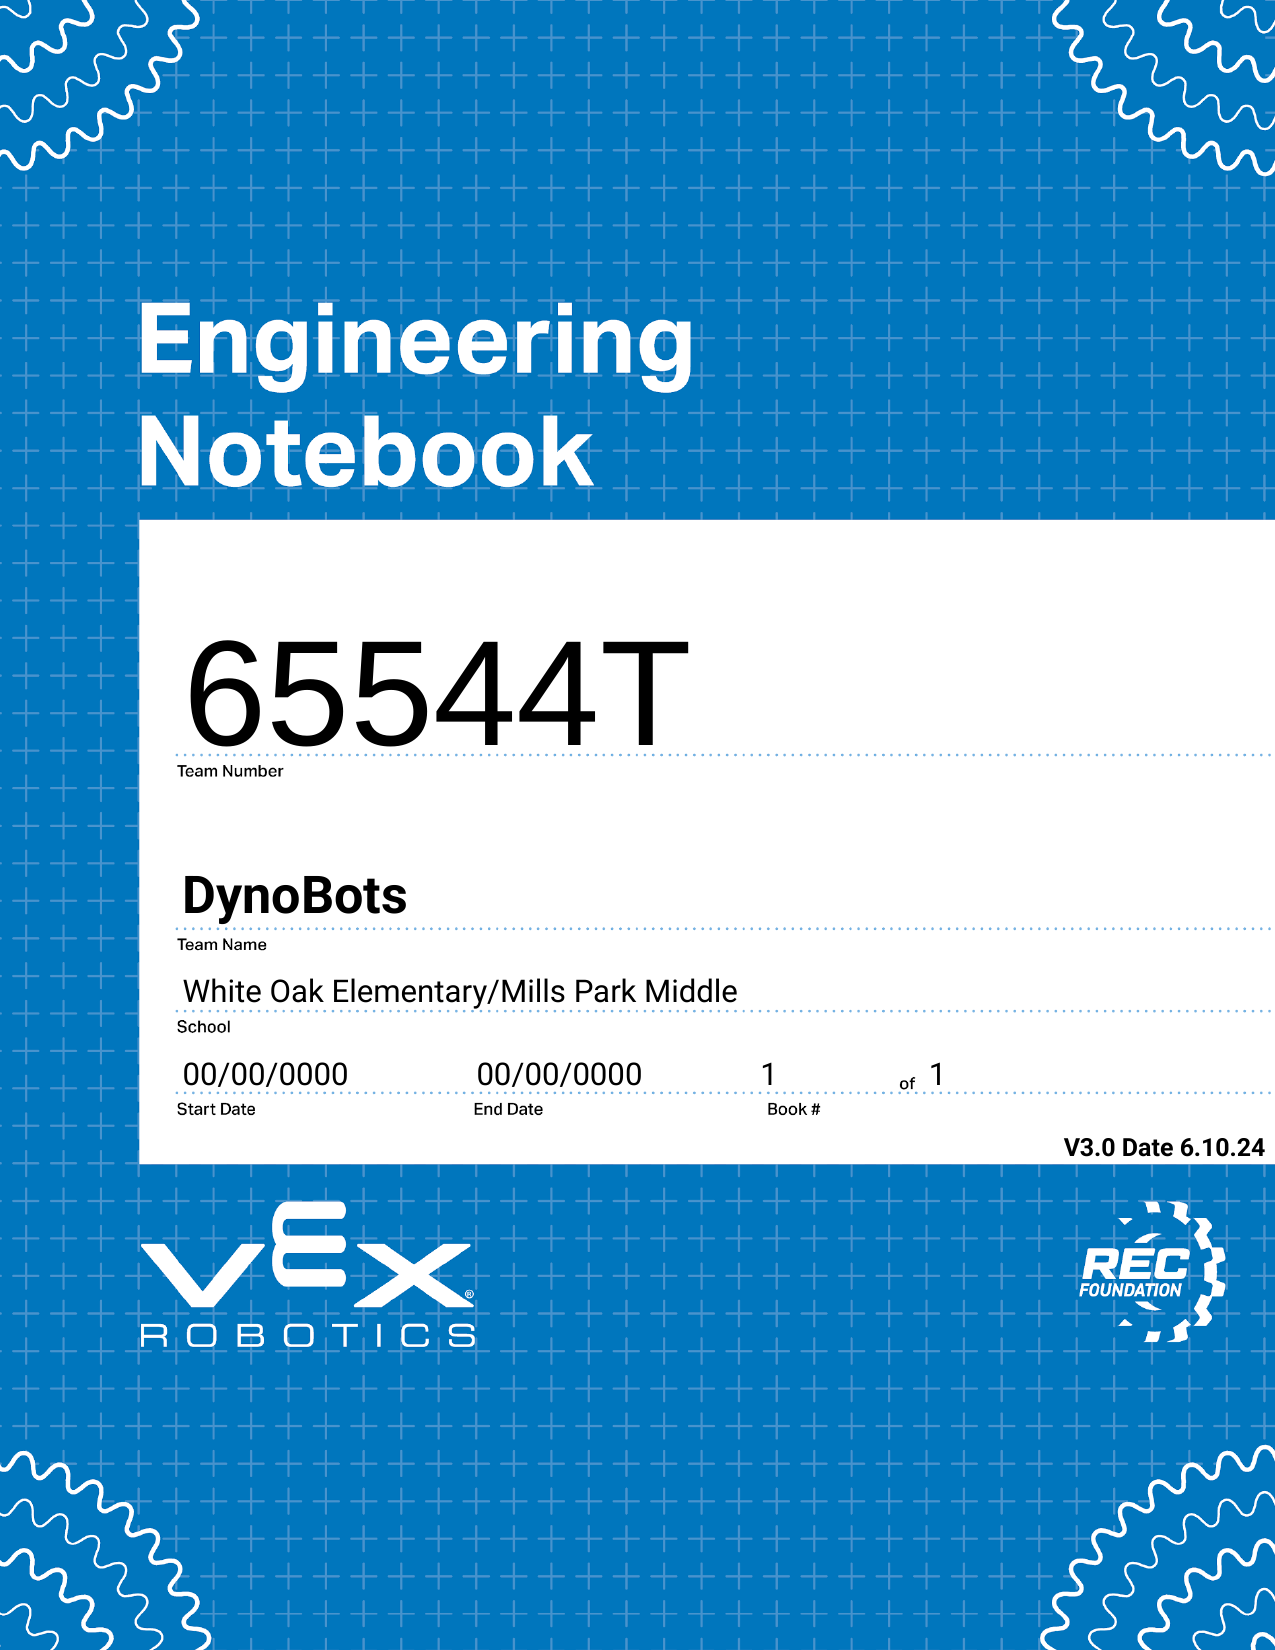

65544T
DynoBots
White Oak Elementary/Mills Park Middle
00/00/0000
00/00/0000
1
1
V3.0 Date 6.10.24